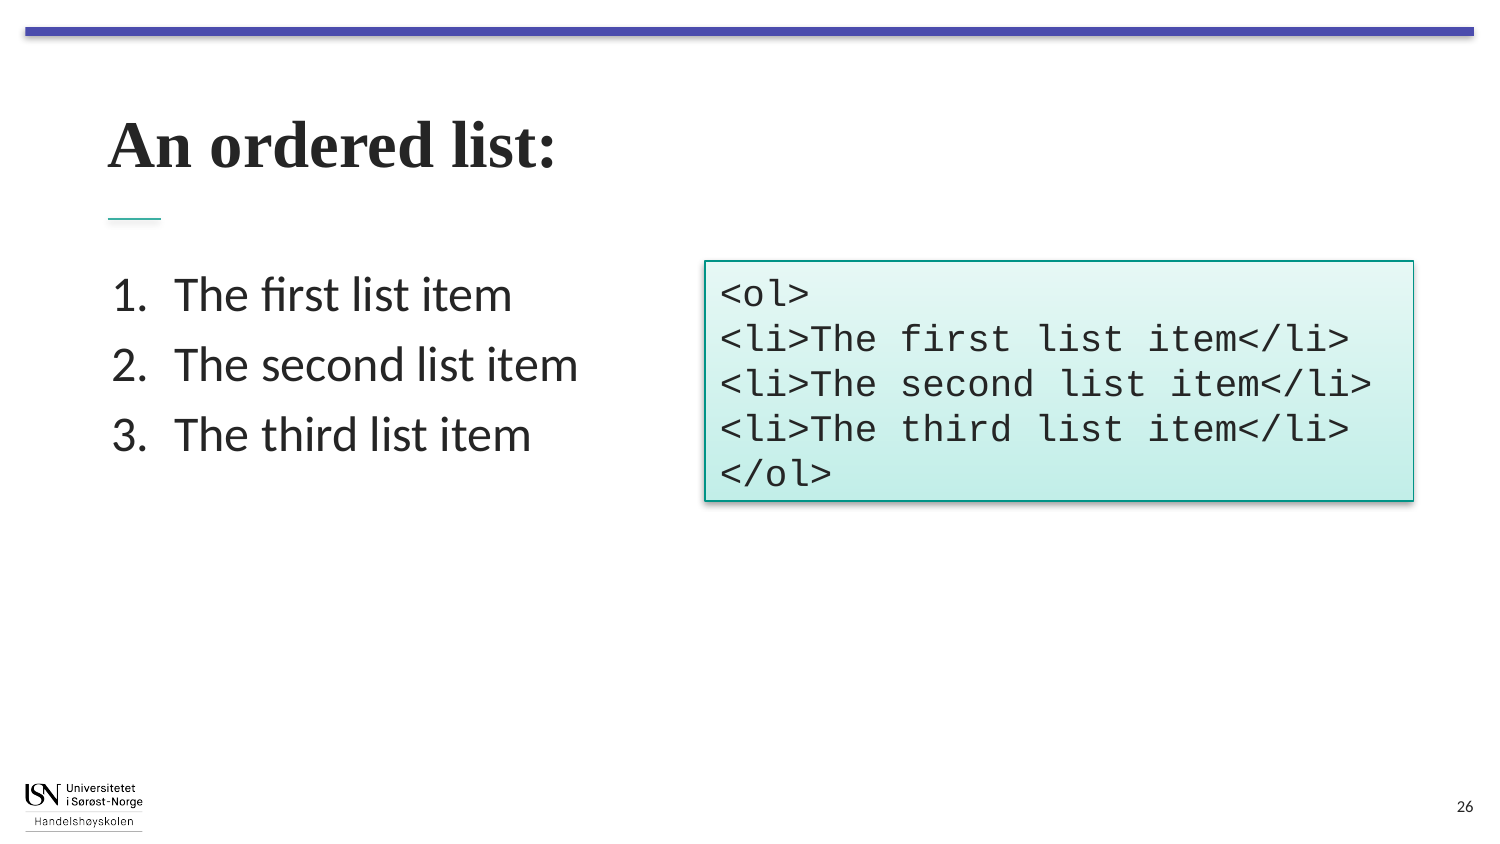

# An ordered list:
<ol>
<li>The first list item</li>
<li>The second list item</li>
<li>The third list item</li>
</ol>
The first list item
The second list item
The third list item

26